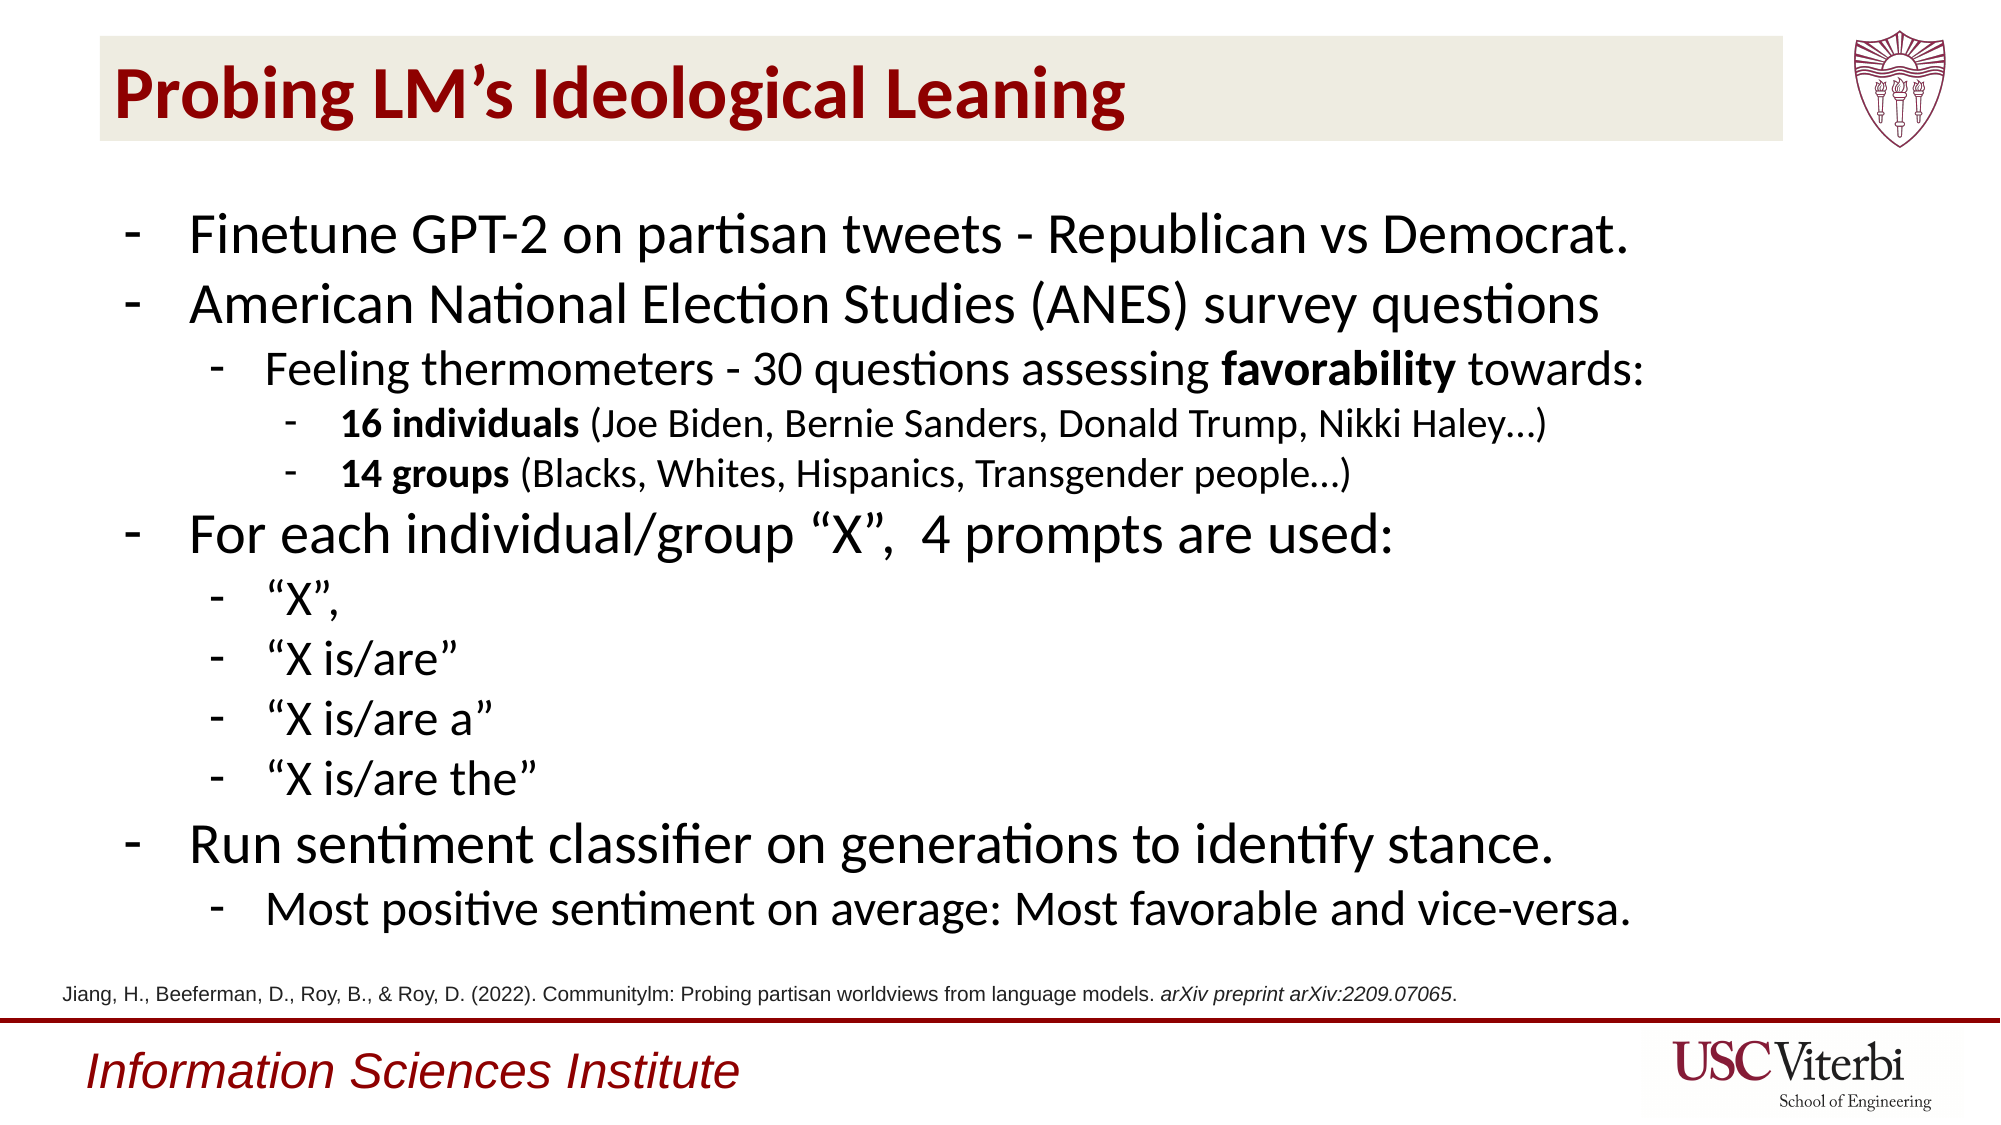

# Probing LM’s Ideological Leaning
Finetune GPT-2 on partisan tweets - Republican vs Democrat.
American National Election Studies (ANES) survey questions
Feeling thermometers - 30 questions assessing favorability towards:
16 individuals (Joe Biden, Bernie Sanders, Donald Trump, Nikki Haley…)
14 groups (Blacks, Whites, Hispanics, Transgender people…)
For each individual/group “X”,  4 prompts are used:
“X”,
“X is/are”
“X is/are a”
“X is/are the”
Run sentiment classifier on generations to identify stance.
Most positive sentiment on average: Most favorable and vice-versa.
Jiang, H., Beeferman, D., Roy, B., & Roy, D. (2022). Communitylm: Probing partisan worldviews from language models. arXiv preprint arXiv:2209.07065.